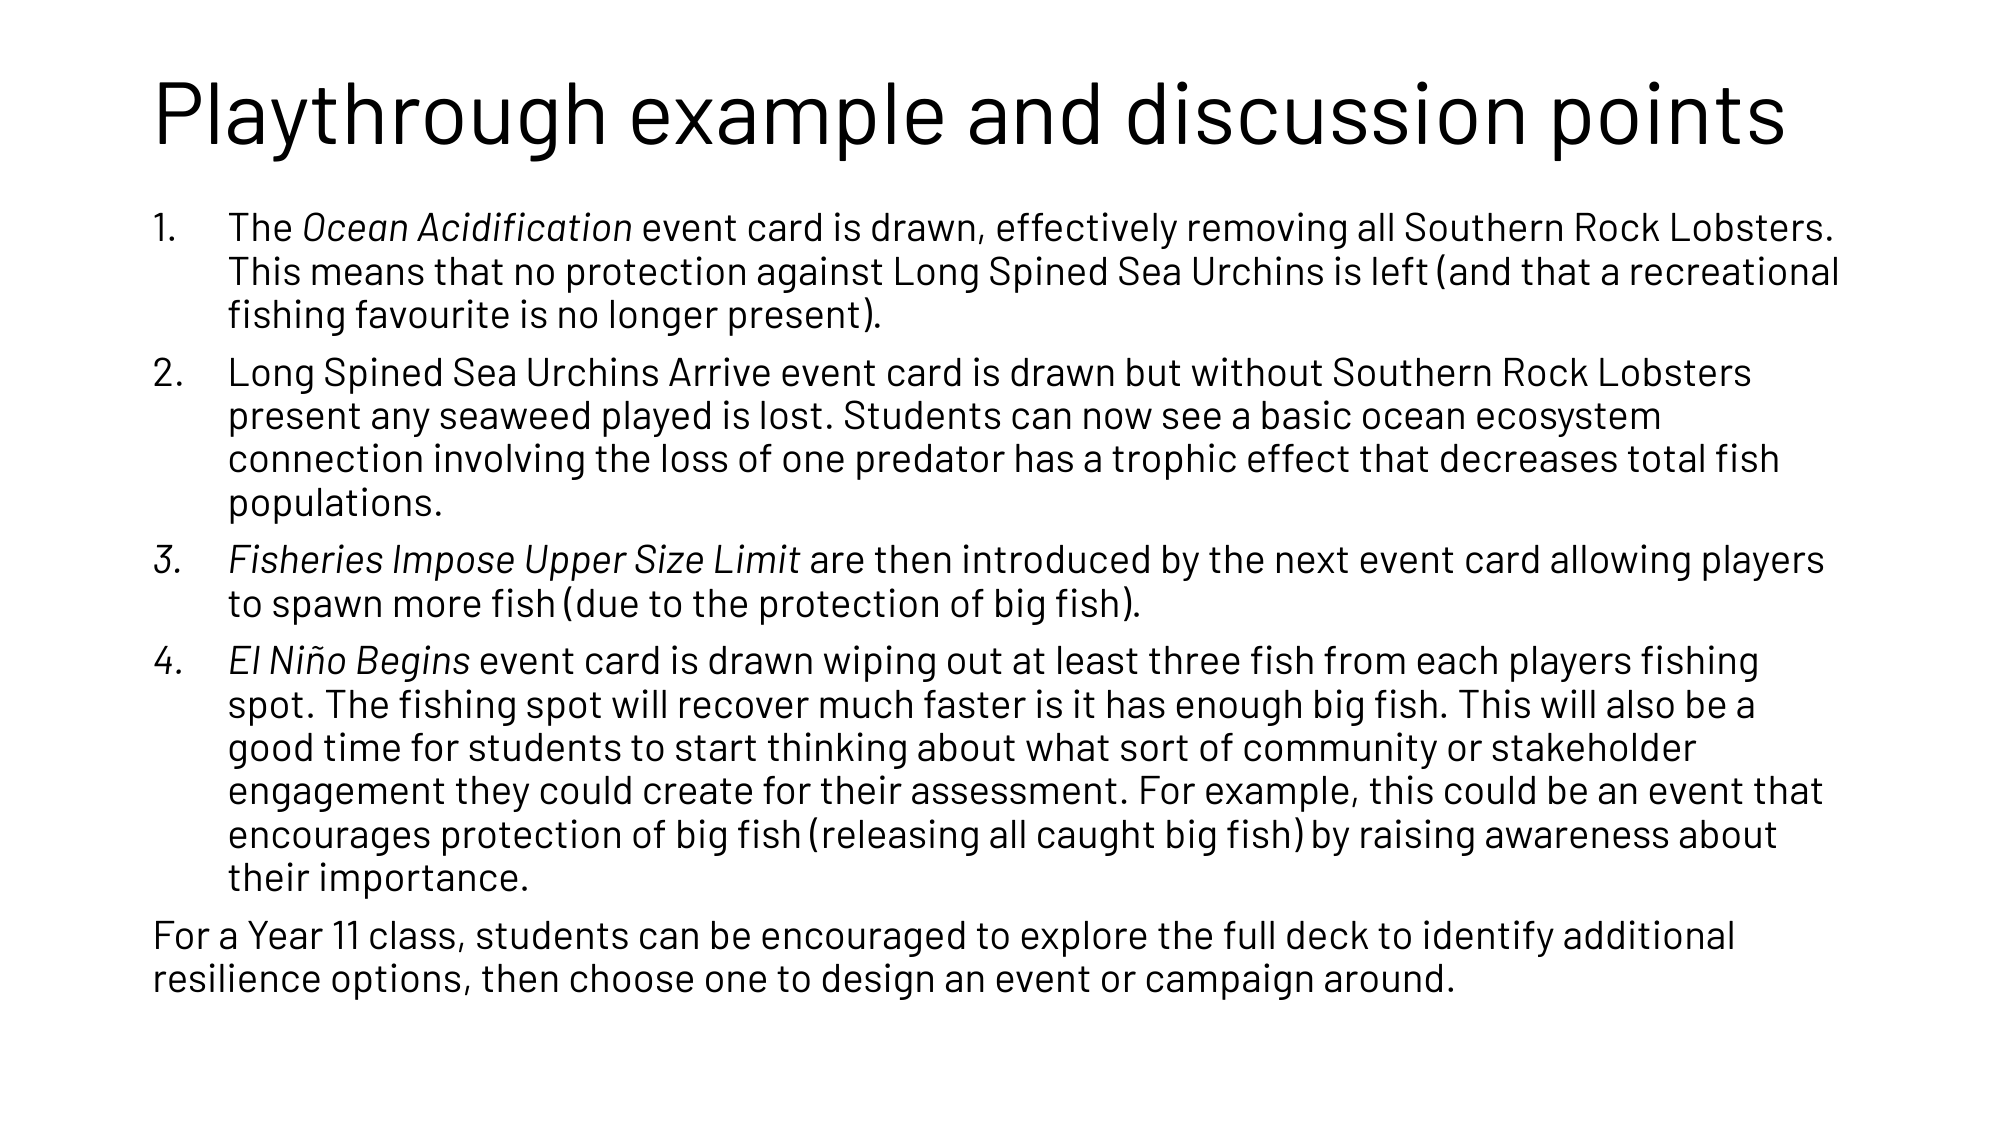

# Playthrough example and discussion points
The Ocean Acidification event card is drawn, effectively removing all Southern Rock Lobsters. This means that no protection against Long Spined Sea Urchins is left (and that a recreational fishing favourite is no longer present).
Long Spined Sea Urchins Arrive event card is drawn but without Southern Rock Lobsters present any seaweed played is lost. Students can now see a basic ocean ecosystem connection involving the loss of one predator has a trophic effect that decreases total fish populations.
Fisheries Impose Upper Size Limit are then introduced by the next event card allowing players to spawn more fish (due to the protection of big fish).
El Niño Begins event card is drawn wiping out at least three fish from each players fishing spot. The fishing spot will recover much faster is it has enough big fish. This will also be a good time for students to start thinking about what sort of community or stakeholder engagement they could create for their assessment. For example, this could be an event that encourages protection of big fish (releasing all caught big fish) by raising awareness about their importance.
For a Year 11 class, students can be encouraged to explore the full deck to identify additional resilience options, then choose one to design an event or campaign around.